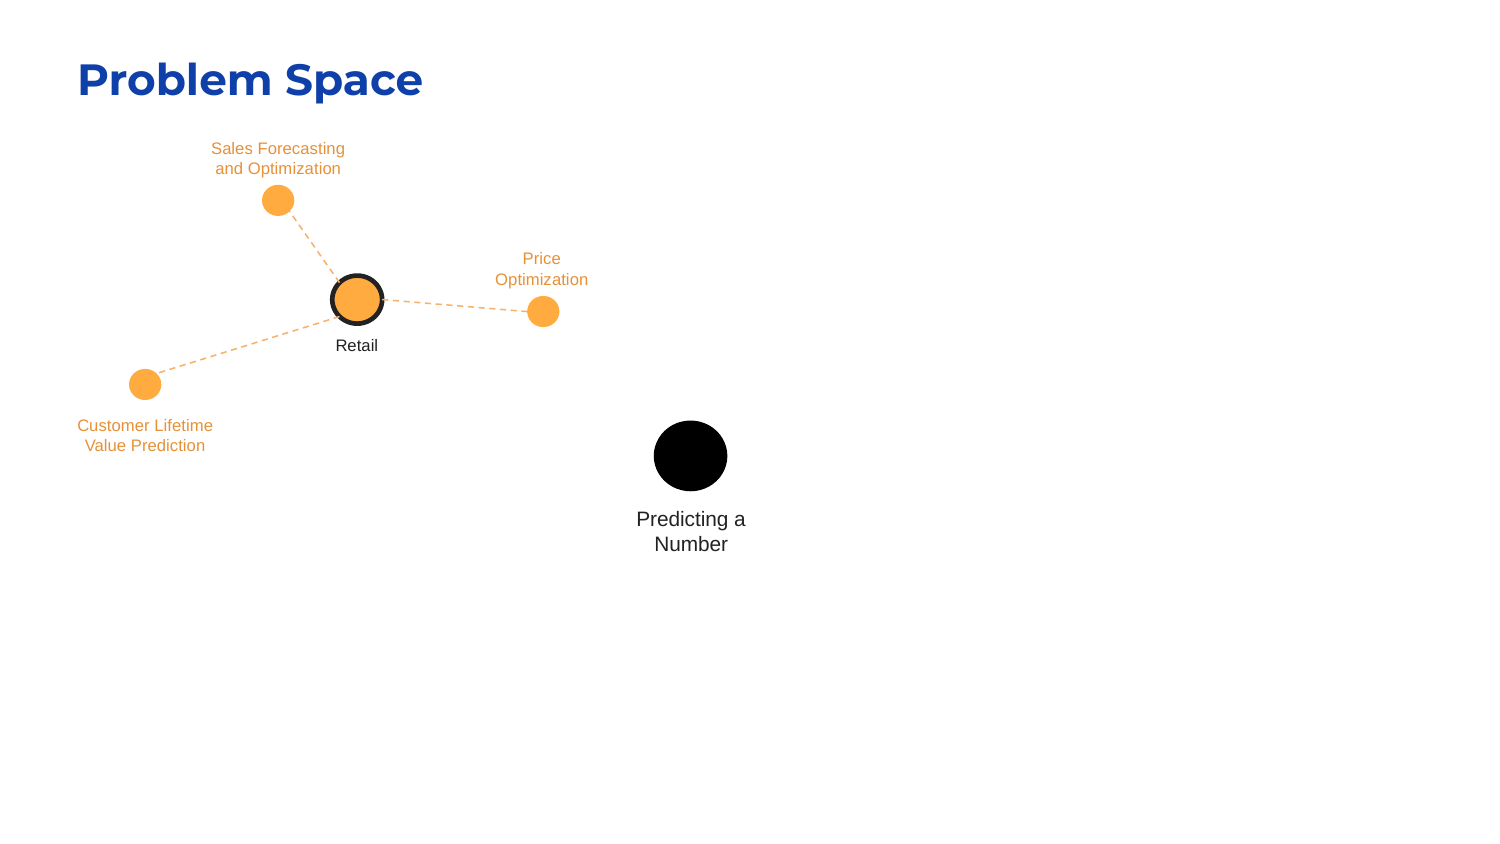

Problem Space
Sales Forecasting and Optimization

Price Optimization

Retail

Customer Lifetime Value Prediction

Predicting a Number